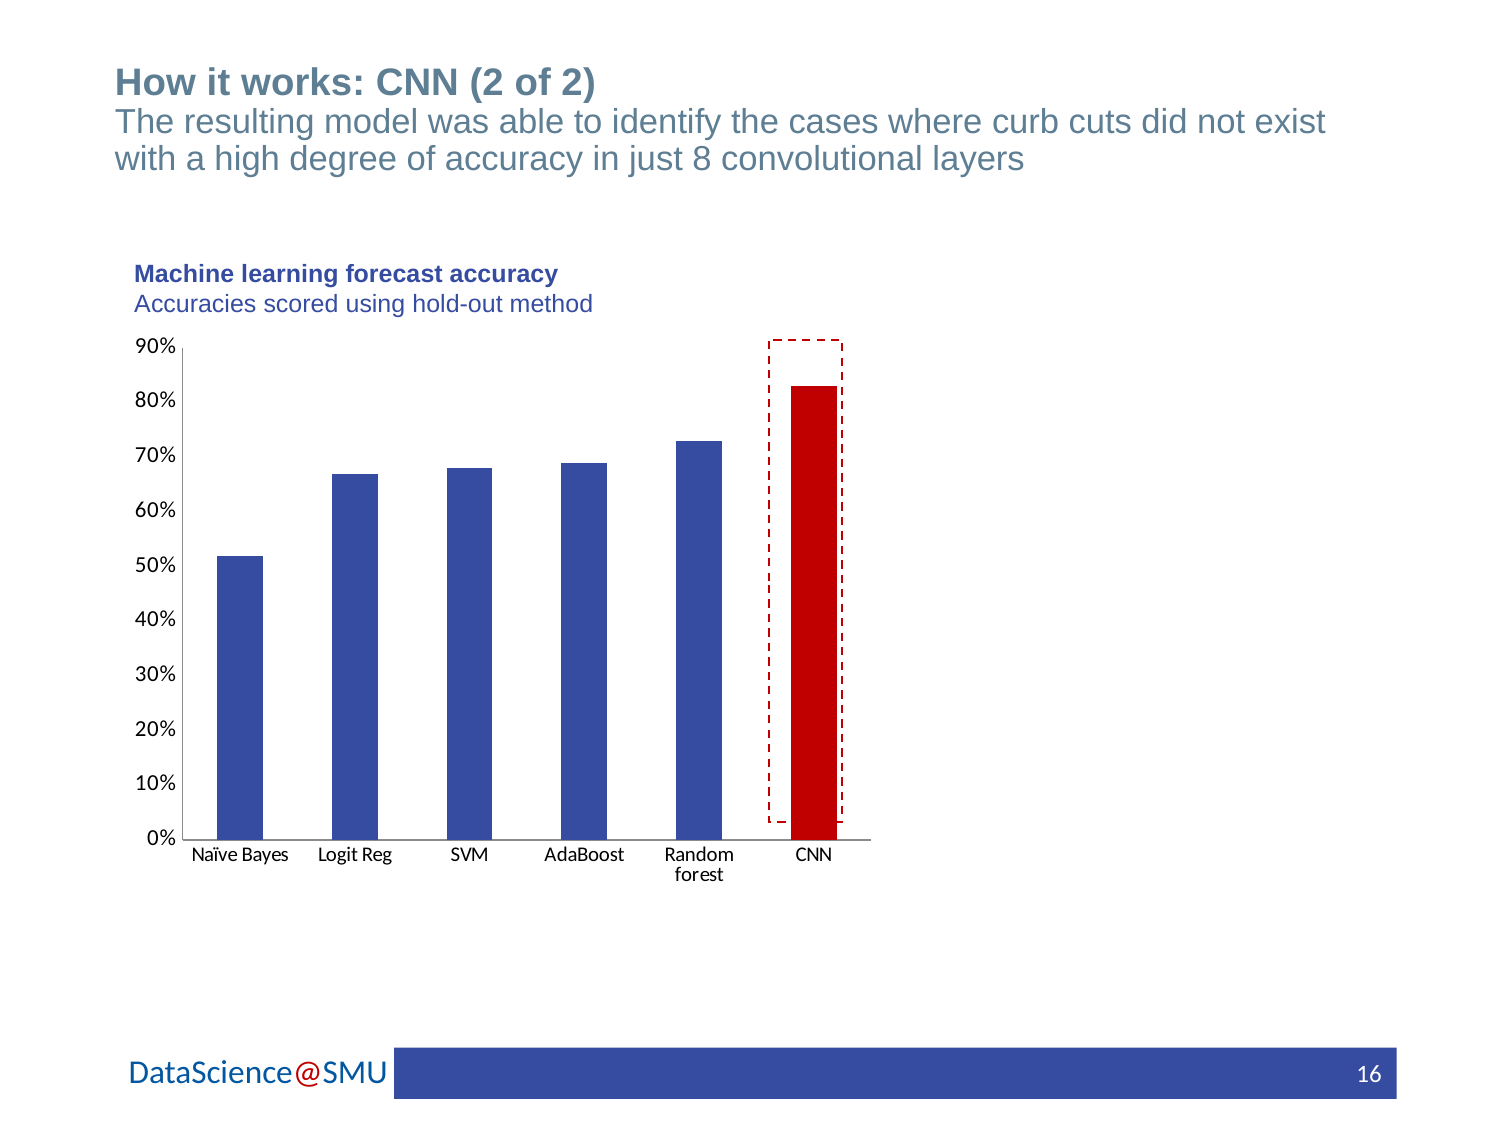

# How it works: CNN (2 of 2) The resulting model was able to identify the cases where curb cuts did not exist with a high degree of accuracy in just 8 convolutional layers
Machine learning forecast accuracy
Accuracies scored using hold-out method

### Chart

| Category | Series 1 |
|---|---|
| Naïve Bayes | 0.52 |
| Logit Reg | 0.67 |
| SVM | 0.68 |
| AdaBoost | 0.69 |
| Random forest | 0.73 |
| CNN | 0.83 |
16